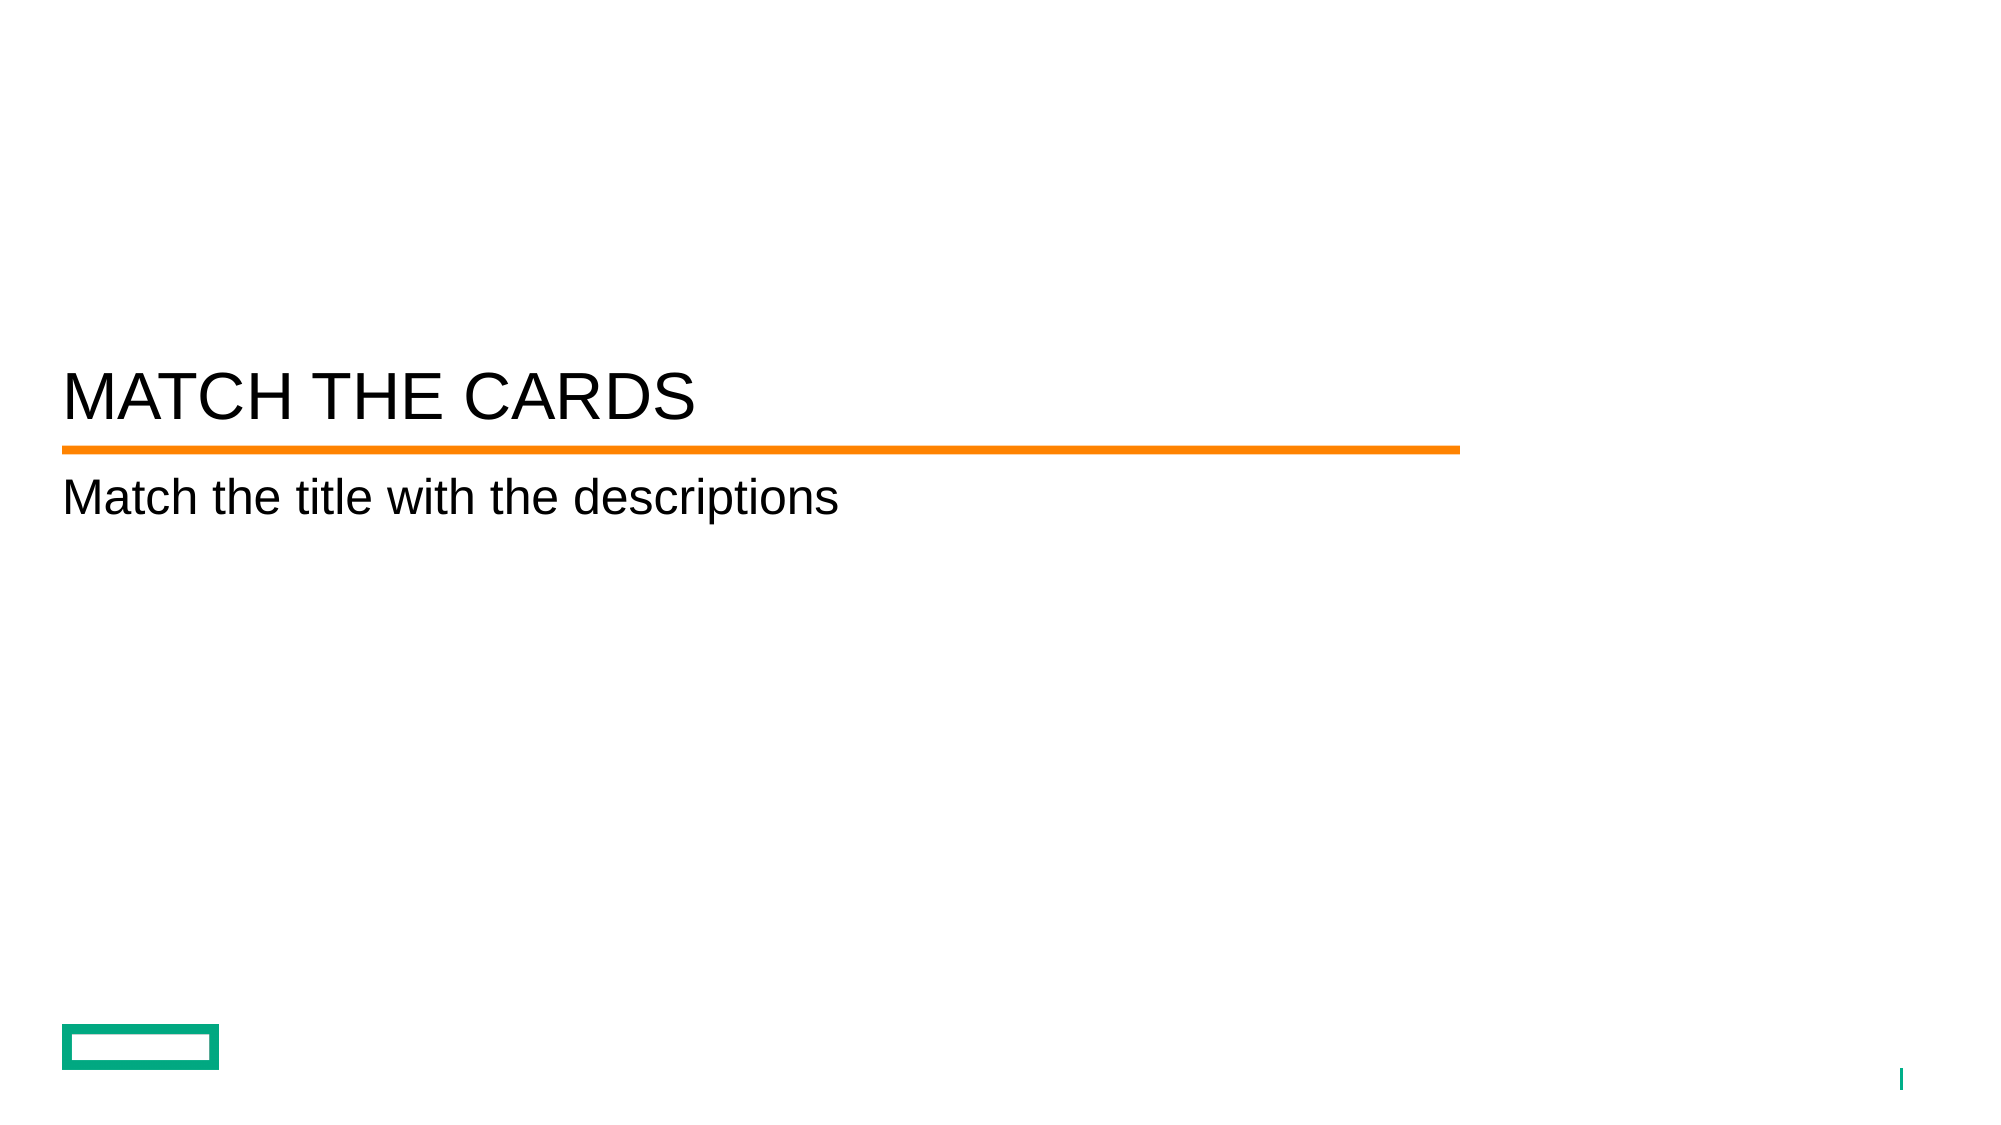

# Match the cards
Match the title with the descriptions
23